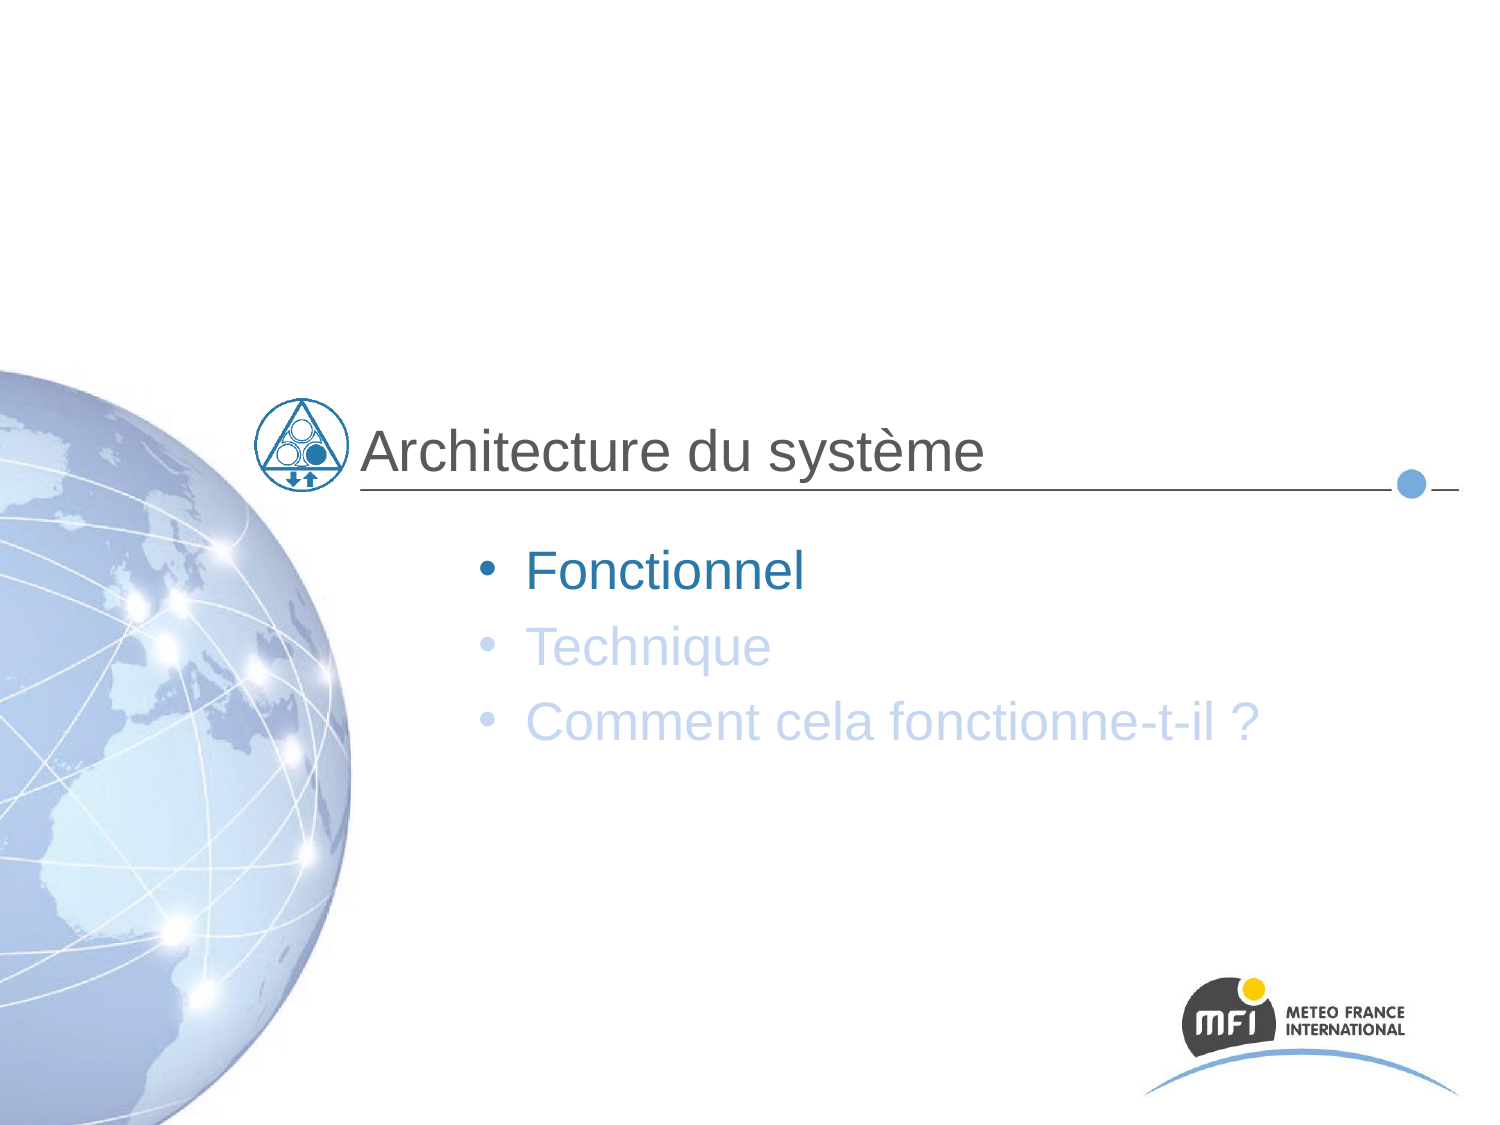

# Architecture du système
Fonctionnel
Technique
Comment cela fonctionne-t-il ?